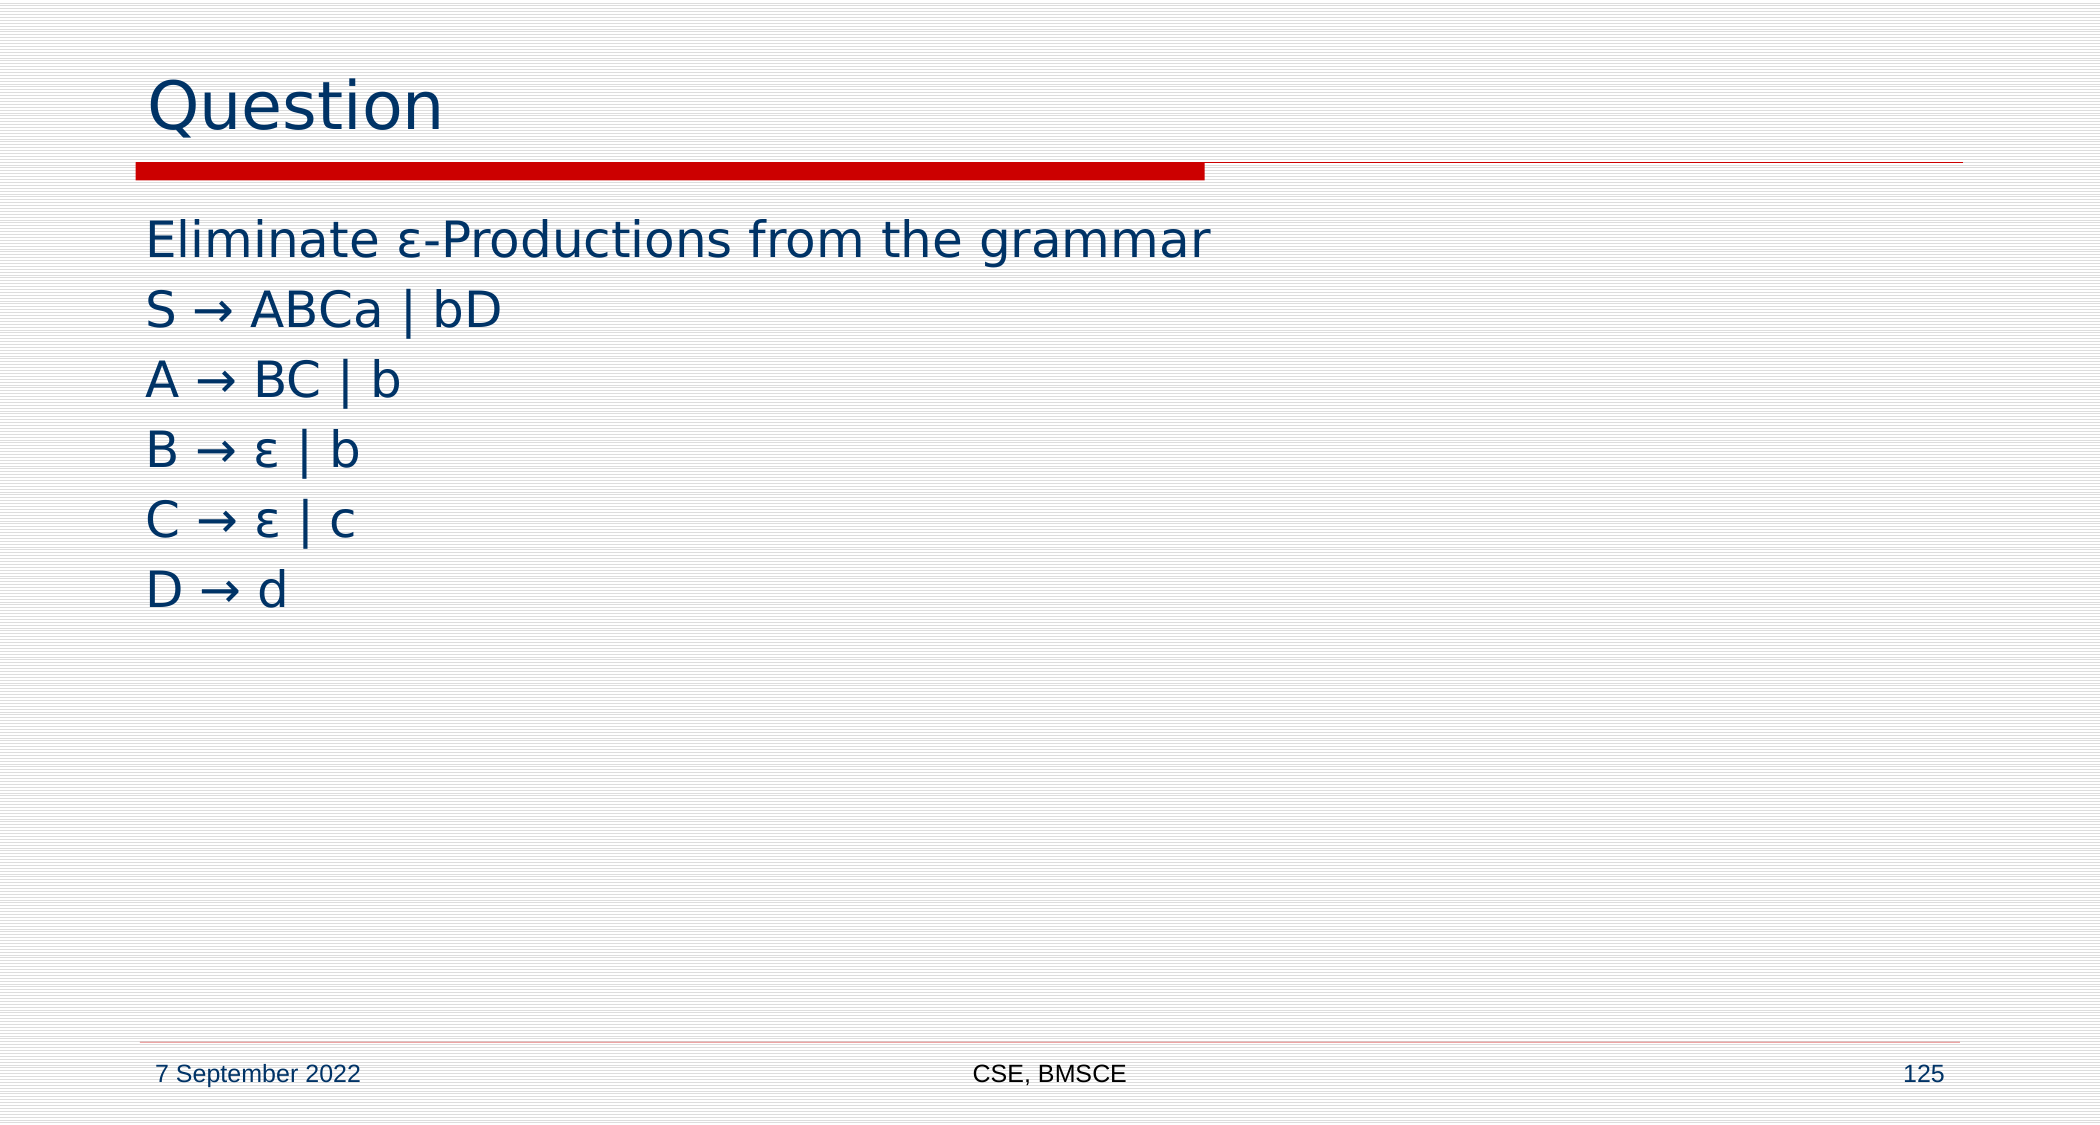

# Question
Eliminate ε-Productions from the grammar
S → ABCa | bD
A → BC | b
B → ε | b
C → ε | c
D → d
CSE, BMSCE
125
7 September 2022